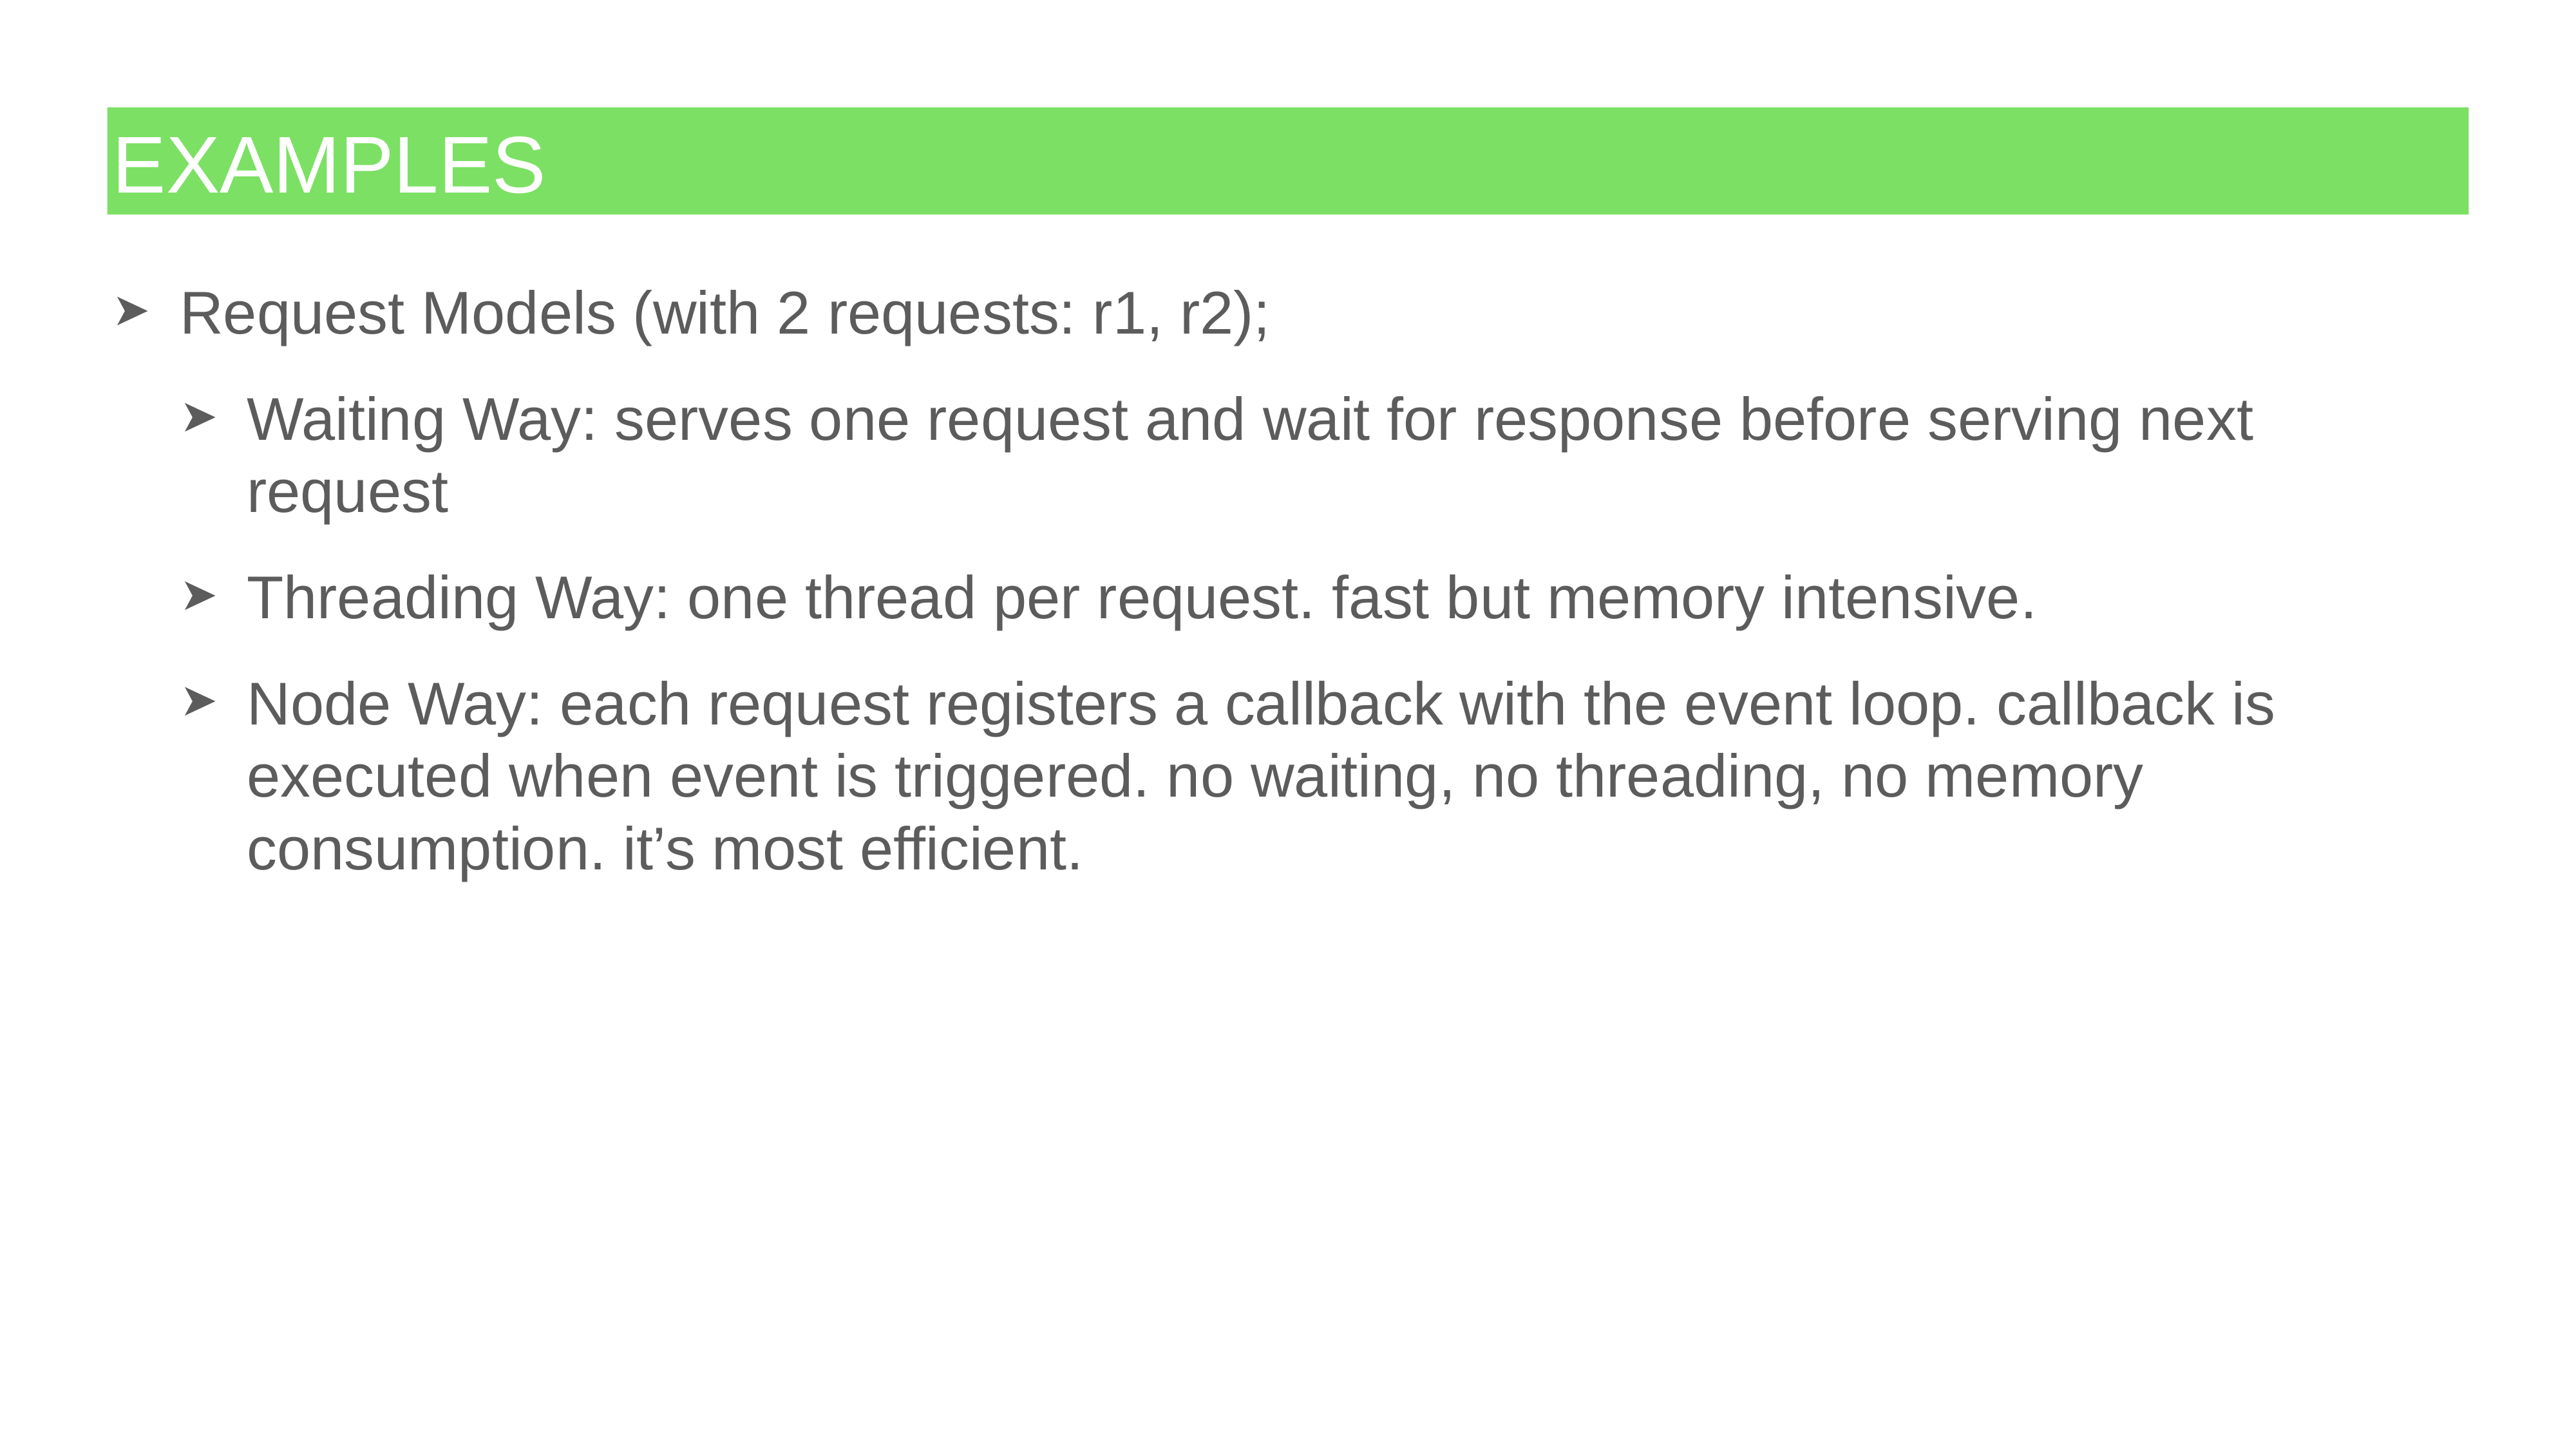

# Examples

Request Models (with 2 requests: r1, r2);
Waiting Way: serves one request and wait for response before serving next request
Threading Way: one thread per request. fast but memory intensive.
Node Way: each request registers a callback with the event loop. callback is executed when event is triggered. no waiting, no threading, no memory consumption. it’s most efficient.